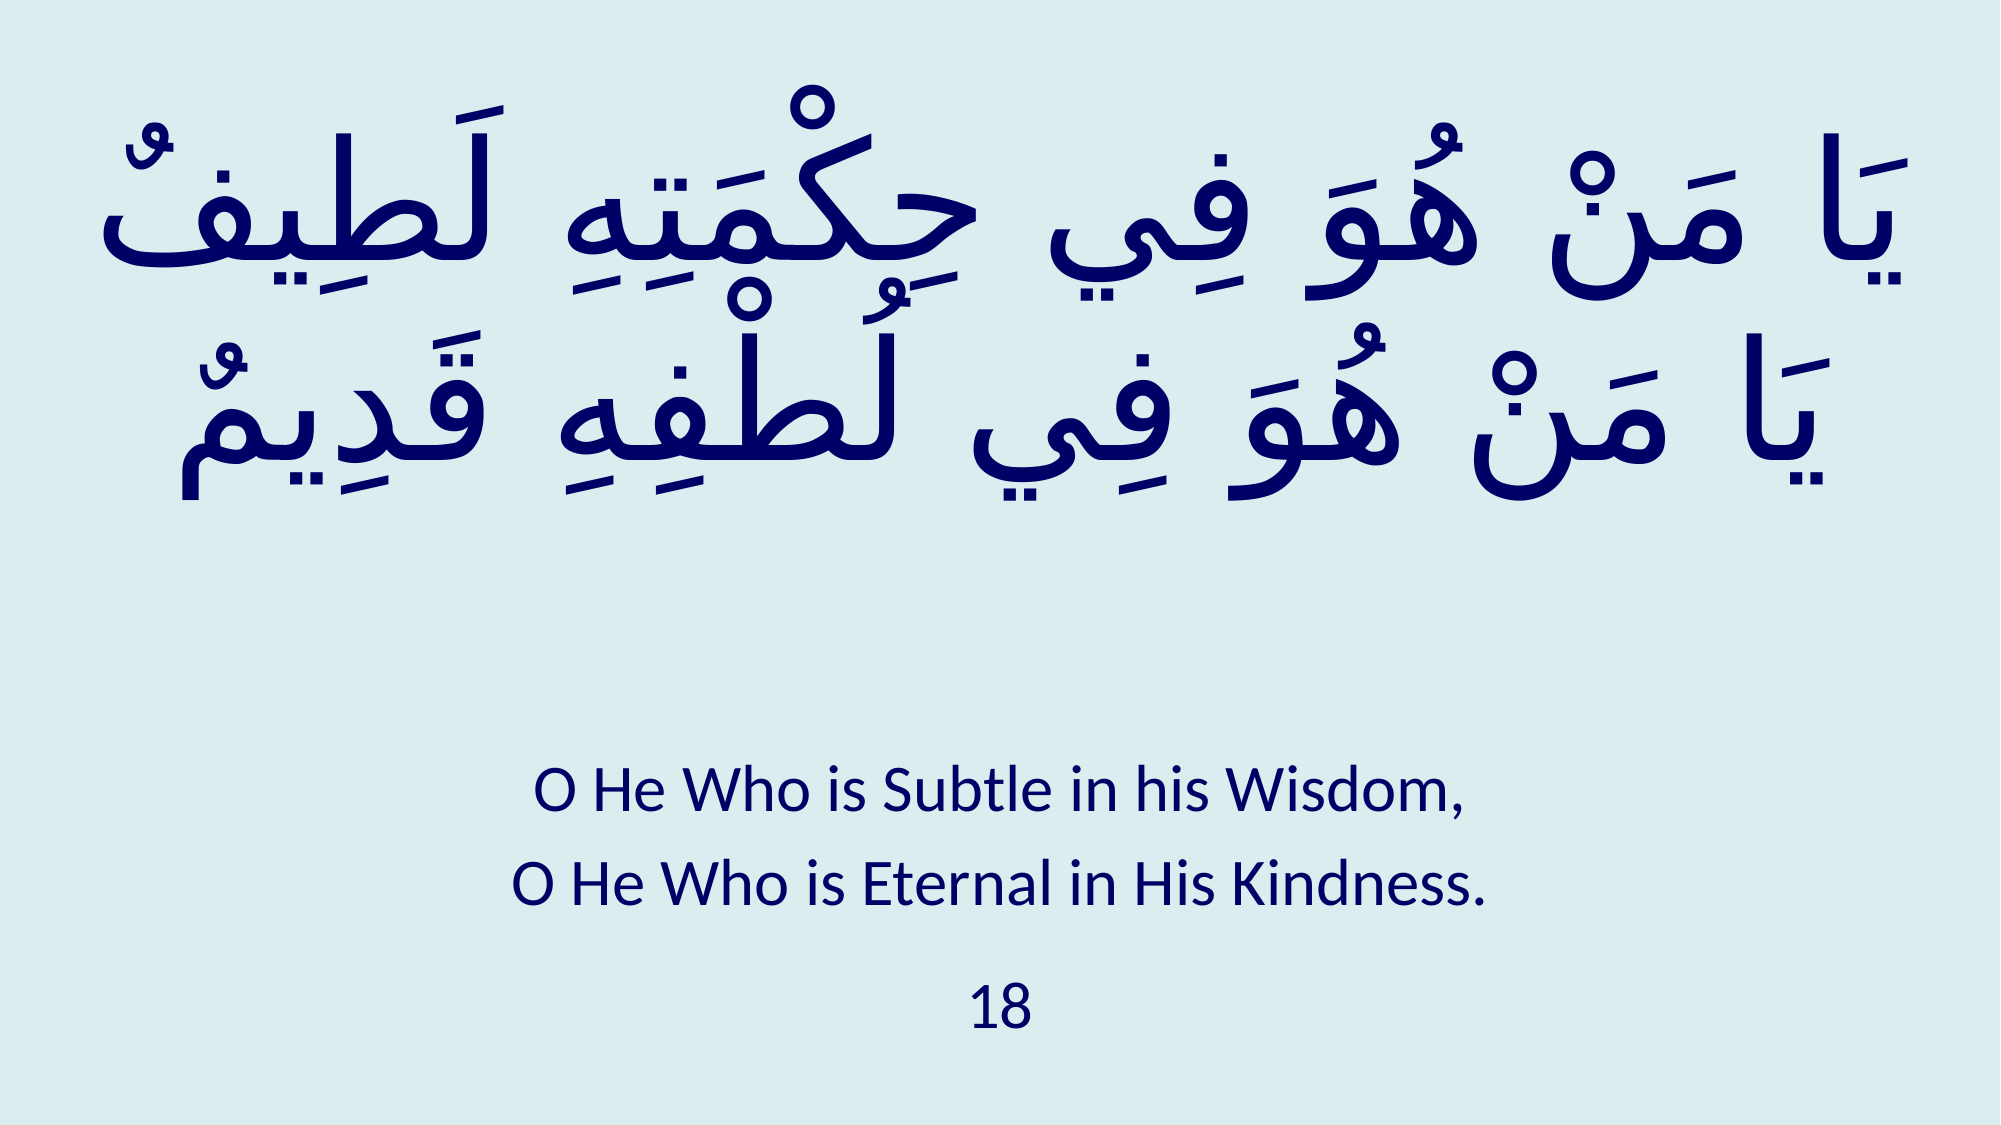

# يَا مَنْ هُوَ فِي حِكْمَتِهِ لَطِيفٌ يَا مَنْ هُوَ فِي لُطْفِهِ قَدِيمٌ
O He Who is Subtle in his Wisdom,
O He Who is Eternal in His Kindness.
18